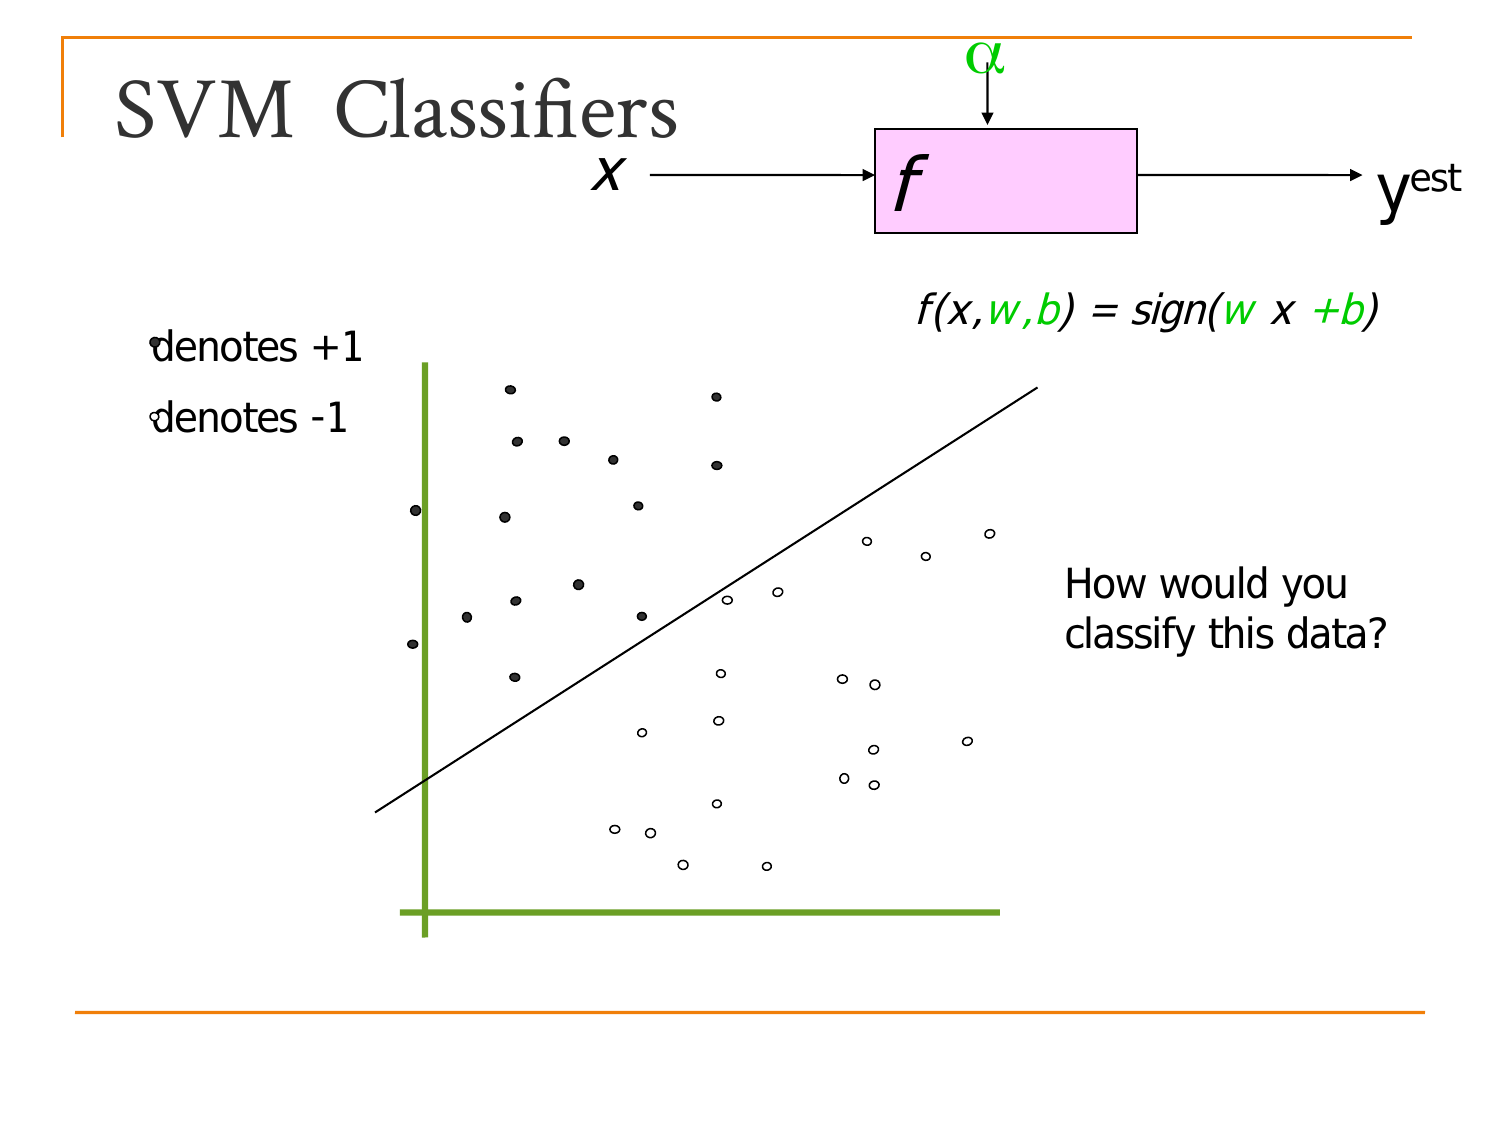

α
SVM  Classifiers

x
f
yest

f(x,w,b) = sign(w x +b)
denotes +1
denotes -1

How would you classify this data?